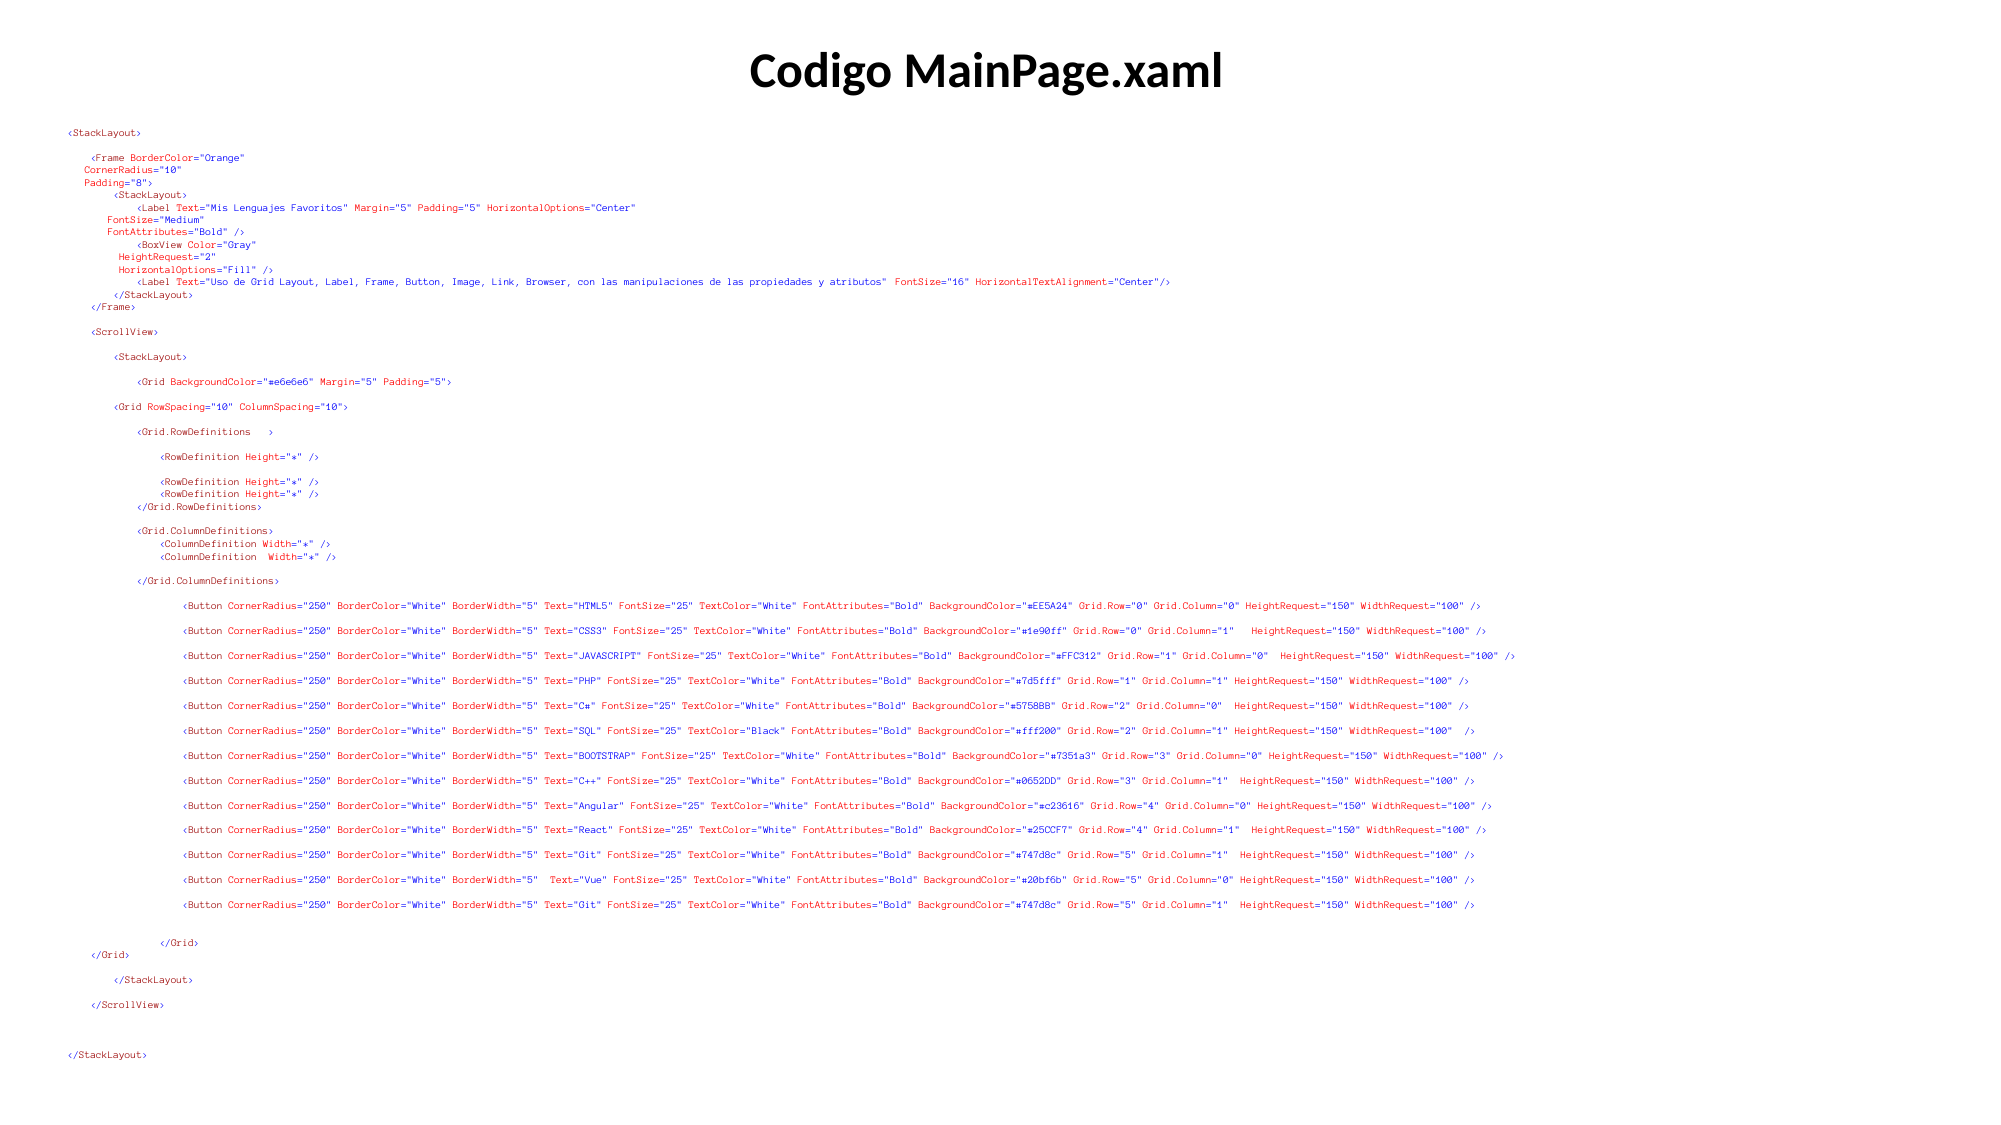

Codigo MainPage.xaml

    <StackLayout>

        <Frame BorderColor="Orange"
       CornerRadius="10"
       Padding="8">
            <StackLayout>
                <Label Text="Mis Lenguajes Favoritos" Margin="5" Padding="5" HorizontalOptions="Center"
           FontSize="Medium"
           FontAttributes="Bold" />
                <BoxView Color="Gray"
             HeightRequest="2"
             HorizontalOptions="Fill" />
                <Label Text="Uso de Grid Layout, Label, Frame, Button, Image, Link, Browser, con las manipulaciones de las propiedades y atributos" FontSize="16" HorizontalTextAlignment="Center"/>
            </StackLayout>
        </Frame>

        <ScrollView>

            <StackLayout>

                <Grid BackgroundColor="#e6e6e6" Margin="5" Padding="5">

            <Grid RowSpacing="10" ColumnSpacing="10">

                <Grid.RowDefinitions   >

                    <RowDefinition Height="*" />

                    <RowDefinition Height="*" />
                    <RowDefinition Height="*" />
                </Grid.RowDefinitions>

                <Grid.ColumnDefinitions>
                    <ColumnDefinition Width="*" />
                    <ColumnDefinition  Width="*" />

                </Grid.ColumnDefinitions>

                        <Button CornerRadius="250" BorderColor="White" BorderWidth="5" Text="HTML5" FontSize="25" TextColor="White" FontAttributes="Bold" BackgroundColor="#EE5A24" Grid.Row="0" Grid.Column="0" HeightRequest="150" WidthRequest="100" />

                        <Button CornerRadius="250" BorderColor="White" BorderWidth="5" Text="CSS3" FontSize="25" TextColor="White" FontAttributes="Bold" BackgroundColor="#1e90ff" Grid.Row="0" Grid.Column="1"   HeightRequest="150" WidthRequest="100" />

                        <Button CornerRadius="250" BorderColor="White" BorderWidth="5" Text="JAVASCRIPT" FontSize="25" TextColor="White" FontAttributes="Bold" BackgroundColor="#FFC312" Grid.Row="1" Grid.Column="0"  HeightRequest="150" WidthRequest="100" />

                        <Button CornerRadius="250" BorderColor="White" BorderWidth="5" Text="PHP" FontSize="25" TextColor="White" FontAttributes="Bold" BackgroundColor="#7d5fff" Grid.Row="1" Grid.Column="1" HeightRequest="150" WidthRequest="100" />

                        <Button CornerRadius="250" BorderColor="White" BorderWidth="5" Text="C#" FontSize="25" TextColor="White" FontAttributes="Bold" BackgroundColor="#5758BB" Grid.Row="2" Grid.Column="0"  HeightRequest="150" WidthRequest="100" />

                        <Button CornerRadius="250" BorderColor="White" BorderWidth="5" Text="SQL" FontSize="25" TextColor="Black" FontAttributes="Bold" BackgroundColor="#fff200" Grid.Row="2" Grid.Column="1" HeightRequest="150" WidthRequest="100"  />

                        <Button CornerRadius="250" BorderColor="White" BorderWidth="5" Text="BOOTSTRAP" FontSize="25" TextColor="White" FontAttributes="Bold" BackgroundColor="#7351a3" Grid.Row="3" Grid.Column="0" HeightRequest="150" WidthRequest="100" />

                        <Button CornerRadius="250" BorderColor="White" BorderWidth="5" Text="C++" FontSize="25" TextColor="White" FontAttributes="Bold" BackgroundColor="#0652DD" Grid.Row="3" Grid.Column="1"  HeightRequest="150" WidthRequest="100" />

                        <Button CornerRadius="250" BorderColor="White" BorderWidth="5" Text="Angular" FontSize="25" TextColor="White" FontAttributes="Bold" BackgroundColor="#c23616" Grid.Row="4" Grid.Column="0" HeightRequest="150" WidthRequest="100" />

                        <Button CornerRadius="250" BorderColor="White" BorderWidth="5" Text="React" FontSize="25" TextColor="White" FontAttributes="Bold" BackgroundColor="#25CCF7" Grid.Row="4" Grid.Column="1"  HeightRequest="150" WidthRequest="100" />

                        <Button CornerRadius="250" BorderColor="White" BorderWidth="5" Text="Git" FontSize="25" TextColor="White" FontAttributes="Bold" BackgroundColor="#747d8c" Grid.Row="5" Grid.Column="1"  HeightRequest="150" WidthRequest="100" />

                        <Button CornerRadius="250" BorderColor="White" BorderWidth="5"  Text="Vue" FontSize="25" TextColor="White" FontAttributes="Bold" BackgroundColor="#20bf6b" Grid.Row="5" Grid.Column="0" HeightRequest="150" WidthRequest="100" />

                        <Button CornerRadius="250" BorderColor="White" BorderWidth="5" Text="Git" FontSize="25" TextColor="White" FontAttributes="Bold" BackgroundColor="#747d8c" Grid.Row="5" Grid.Column="1"  HeightRequest="150" WidthRequest="100" />

                    </Grid>
        </Grid>

            </StackLayout>

        </ScrollView>

    </StackLayout>